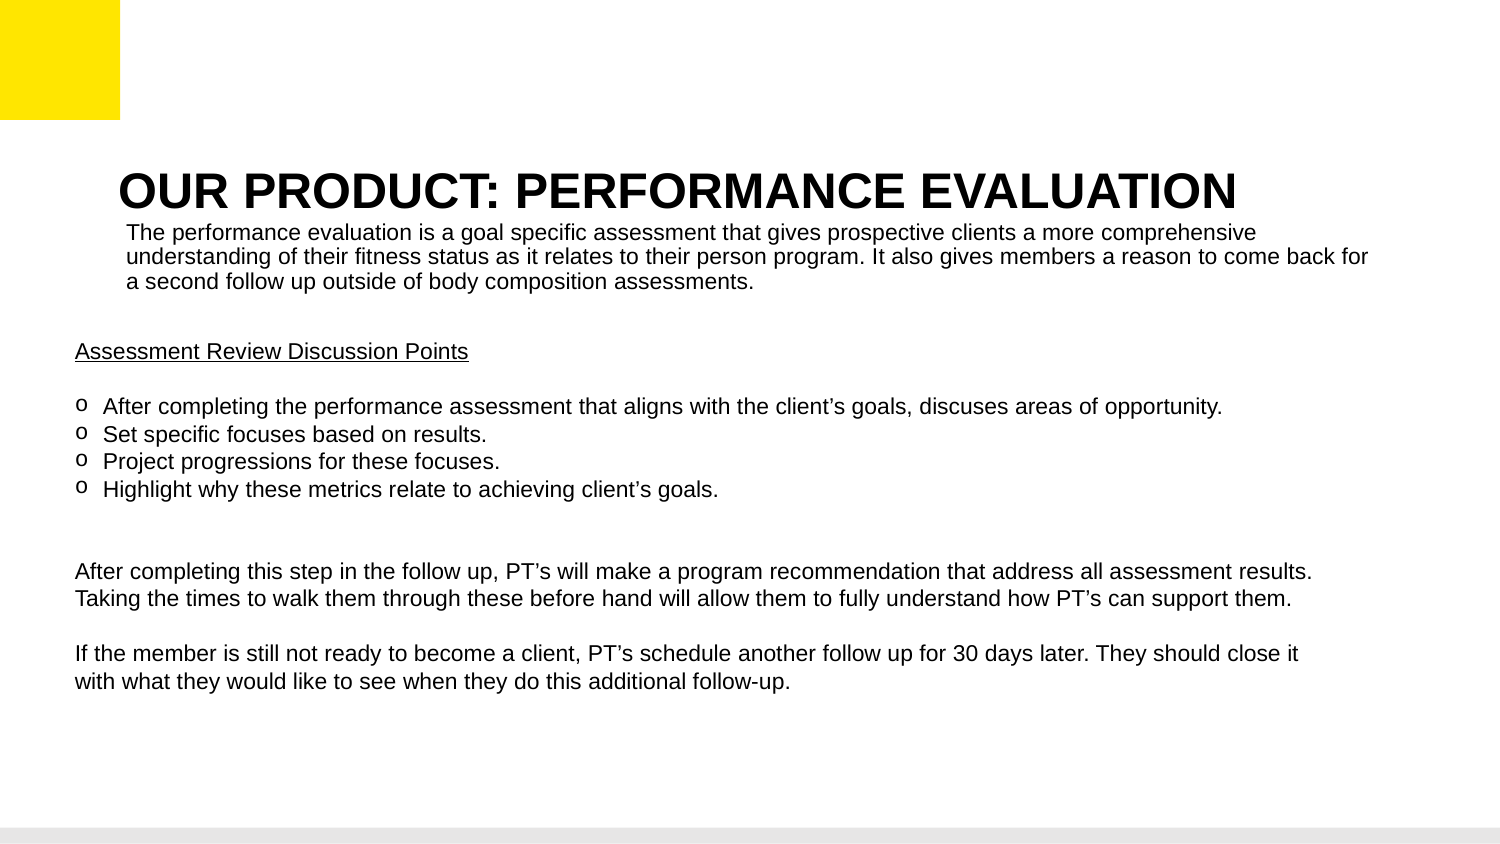

OUR PRODUCT: PERFORMANCE EVALUATION
The performance evaluation is a goal specific assessment that gives prospective clients a more comprehensive understanding of their fitness status as it relates to their person program. It also gives members a reason to come back for a second follow up outside of body composition assessments.
Assessment Review Discussion Points

After completing the performance assessment that aligns with the client’s goals, discuses areas of opportunity.
Set specific focuses based on results.
Project progressions for these focuses.
Highlight why these metrics relate to achieving client’s goals.

After completing this step in the follow up, PT’s will make a program recommendation that address all assessment results. Taking the times to walk them through these before hand will allow them to fully understand how PT’s can support them.

If the member is still not ready to become a client, PT’s schedule another follow up for 30 days later. They should close it with what they would like to see when they do this additional follow-up.